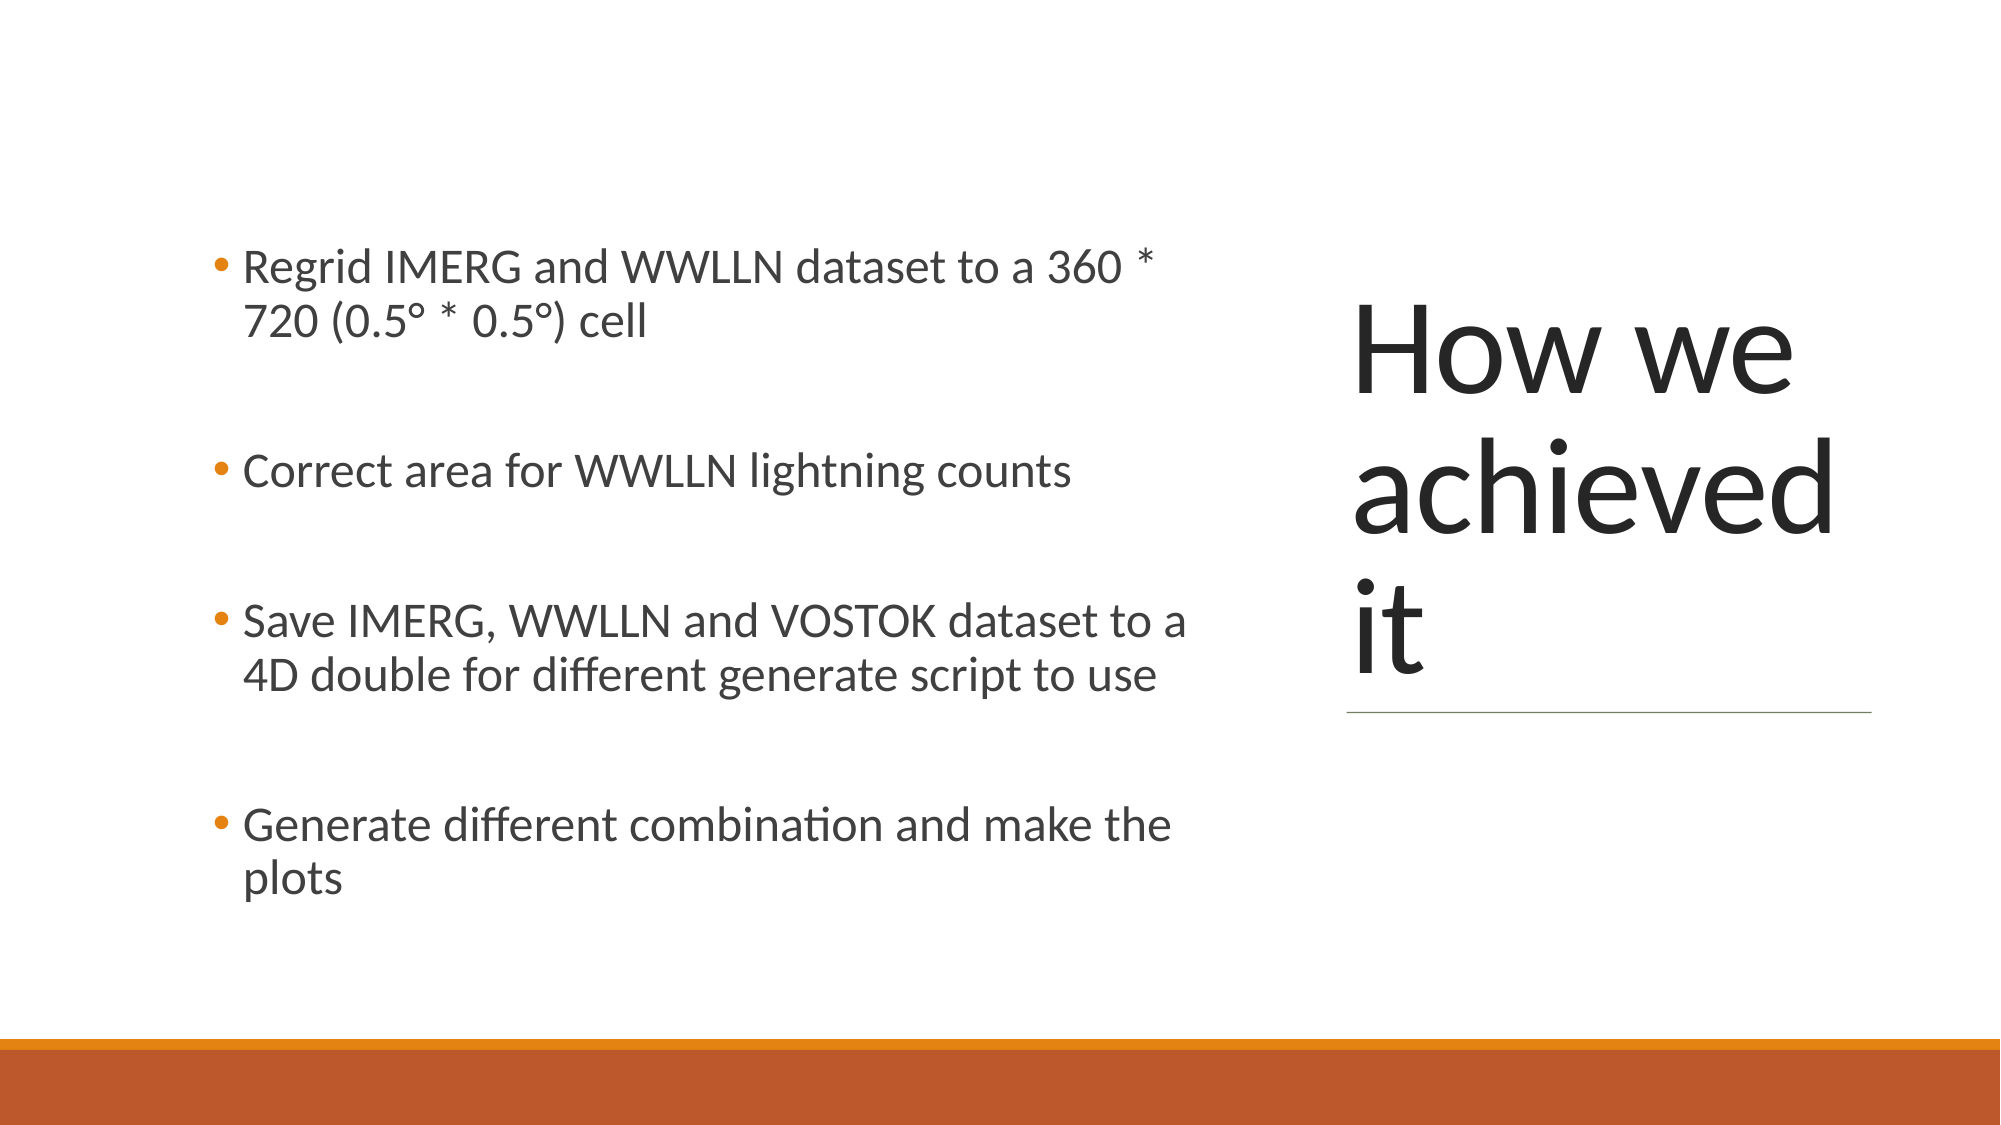

# How we achieved it
Regrid IMERG and WWLLN dataset to a 360 * 720 (0.5° * 0.5°) cell

Correct area for WWLLN lightning counts

Save IMERG, WWLLN and VOSTOK dataset to a 4D double for different generate script to use

Generate different combination and make the plots